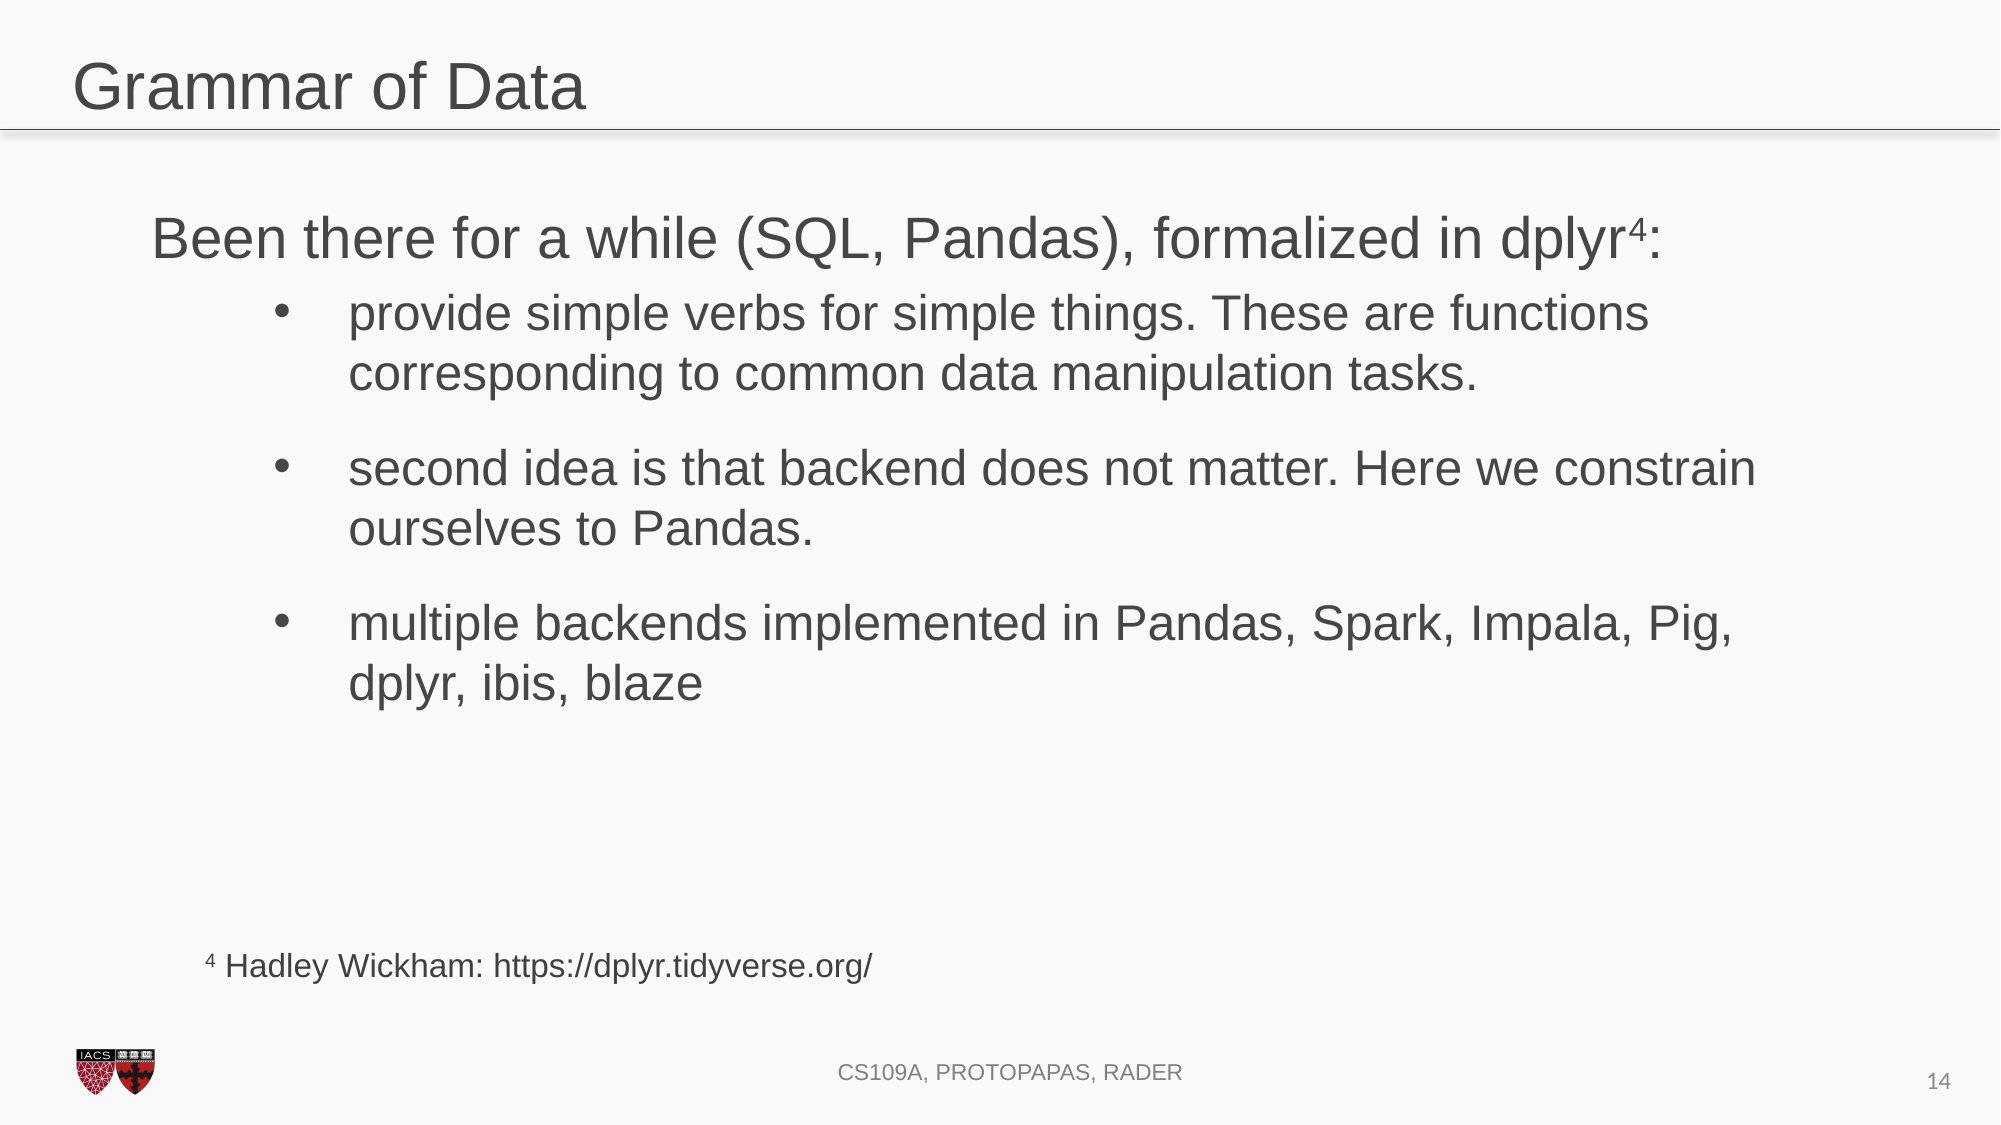

# Grammar of Data
Been there for a while (SQL, Pandas), formalized in dplyr4:
provide simple verbs for simple things. These are functions corresponding to common data manipulation tasks.
second idea is that backend does not matter. Here we constrain ourselves to Pandas.
multiple backends implemented in Pandas, Spark, Impala, Pig, dplyr, ibis, blaze

4 Hadley Wickham: https://dplyr.tidyverse.org/
14